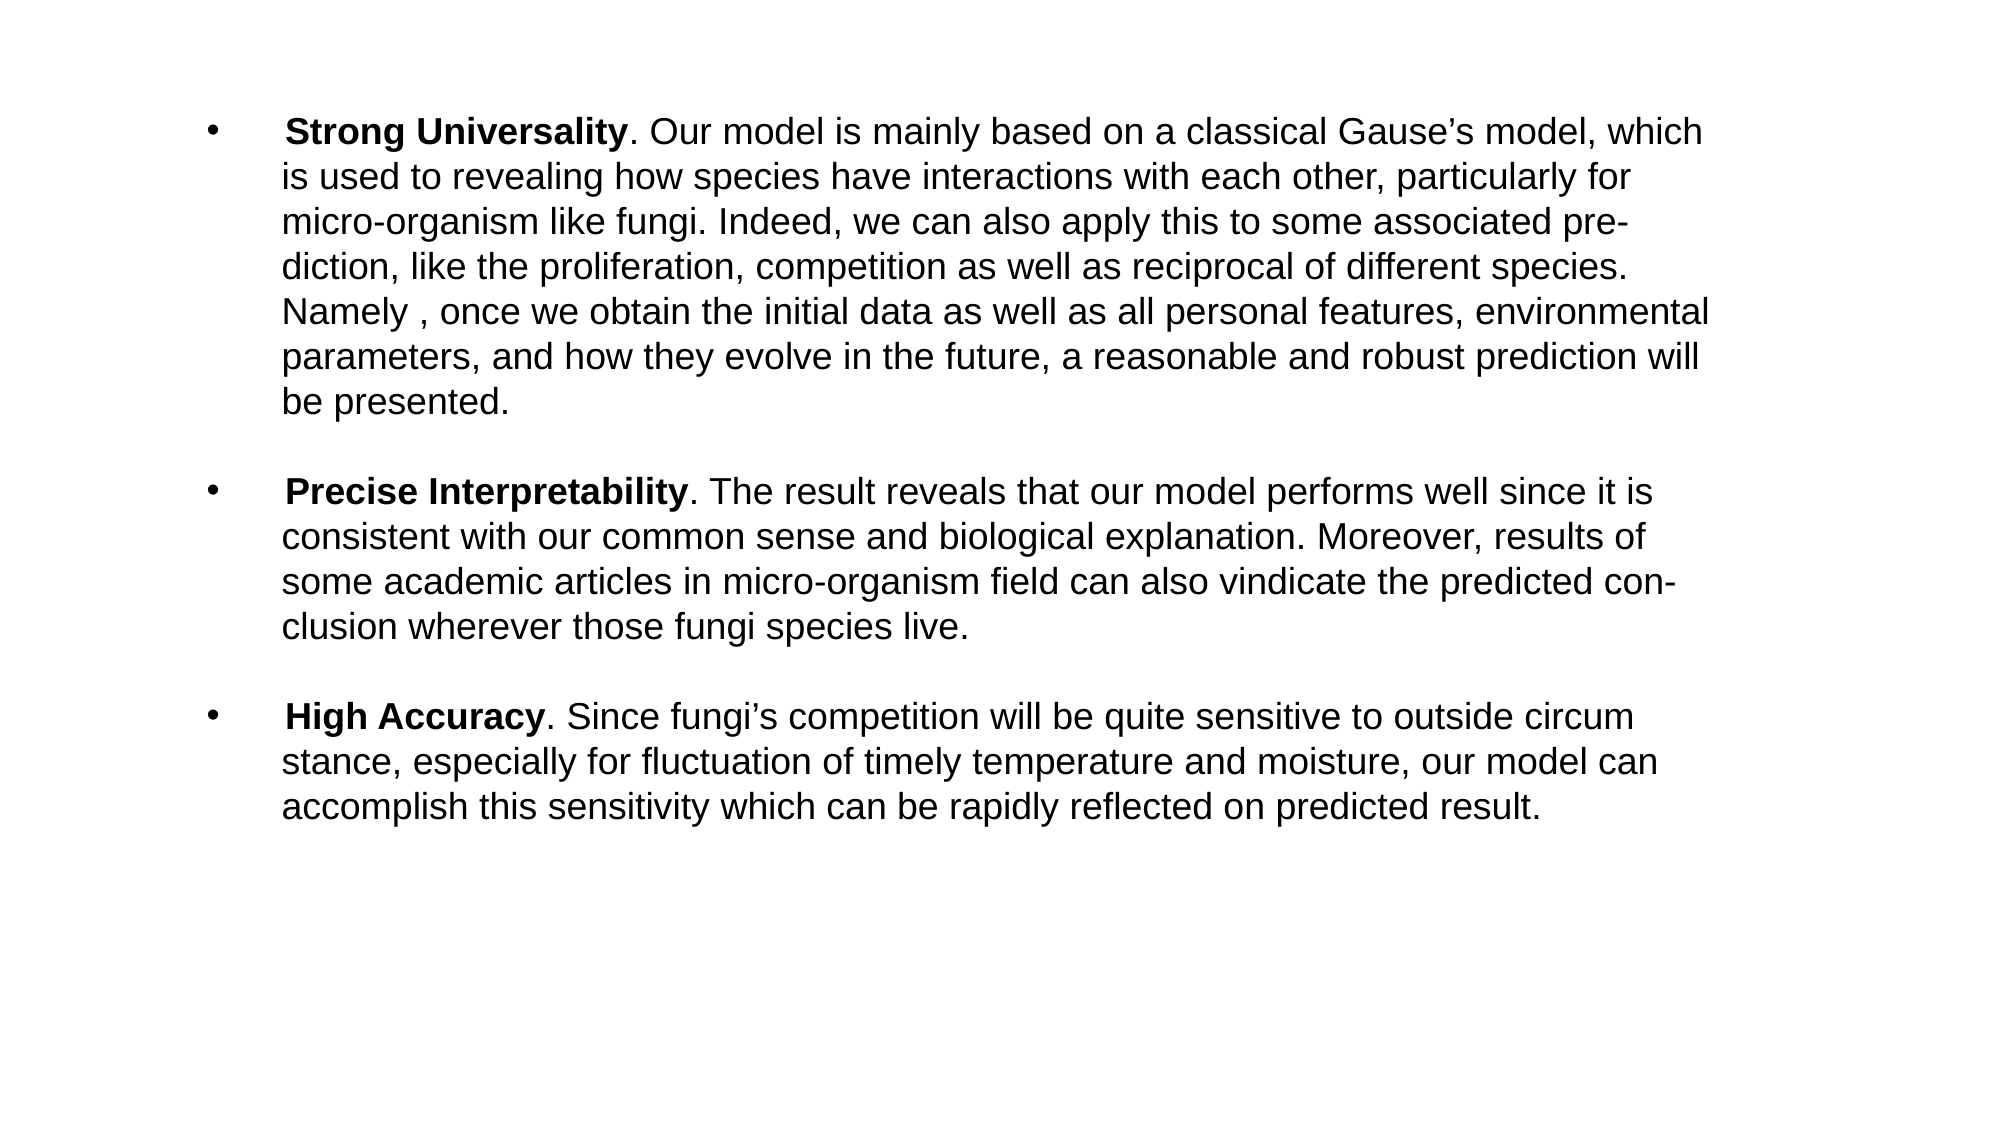

Strong Universality. Our model is mainly based on a classical Gause’s model, which
is used to revealing how species have interactions with each other, particularly for
micro-organism like fungi. Indeed, we can also apply this to some associated pre-
diction, like the proliferation, competition as well as reciprocal of different species.
Namely , once we obtain the initial data as well as all personal features, environmental
parameters, and how they evolve in the future, a reasonable and robust prediction will
be presented.

   Precise Interpretability. The result reveals that our model performs well since it is
consistent with our common sense and biological explanation. Moreover, results of
some academic articles in micro-organism field can also vindicate the predicted con-
clusion wherever those fungi species live.

   High Accuracy. Since fungi’s competition will be quite sensitive to outside circum
stance, especially for fluctuation of timely temperature and moisture, our model can
accomplish this sensitivity which can be rapidly reflected on predicted result.